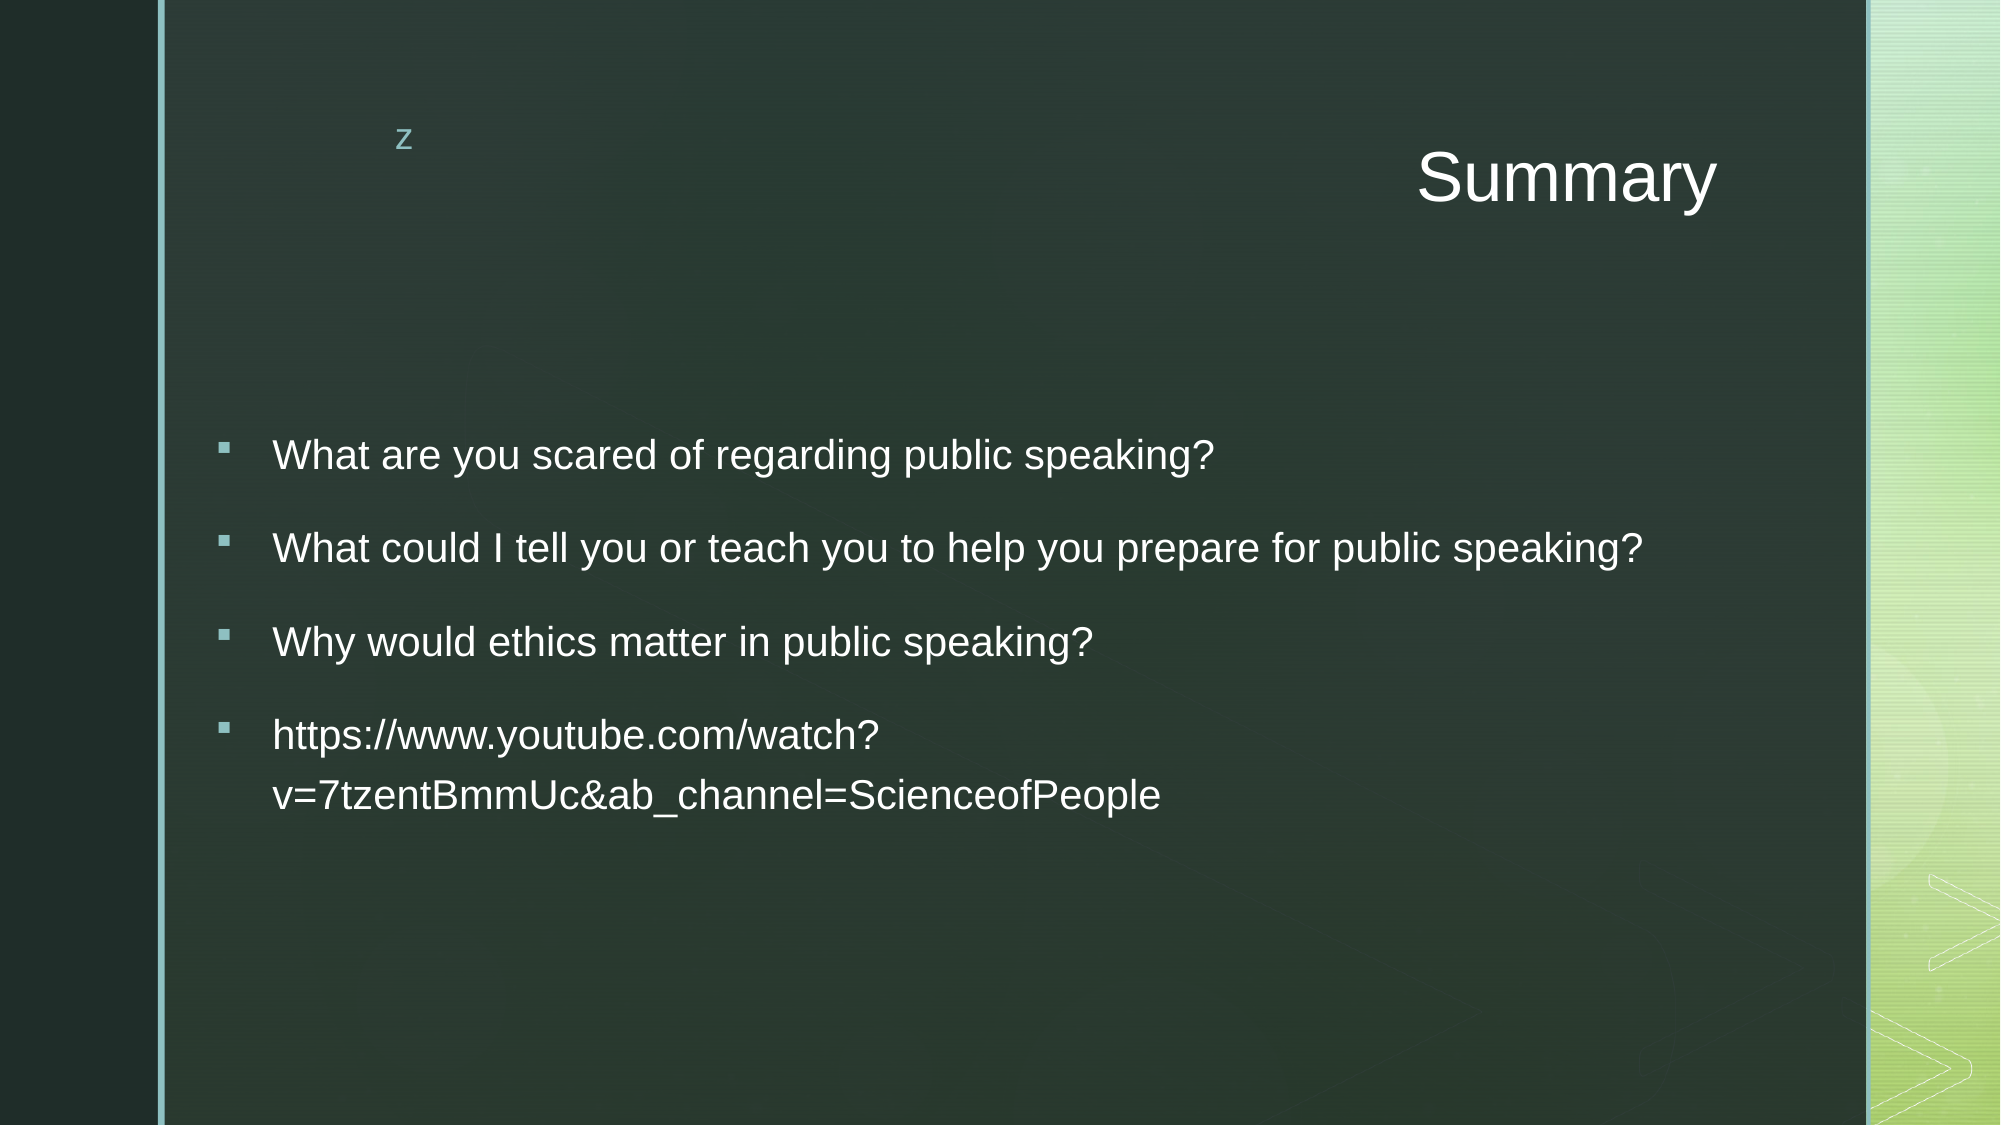

# Summary
What are you scared of regarding public speaking?
What could I tell you or teach you to help you prepare for public speaking?
Why would ethics matter in public speaking?
https://www.youtube.com/watch?v=7tzentBmmUc&ab_channel=ScienceofPeople